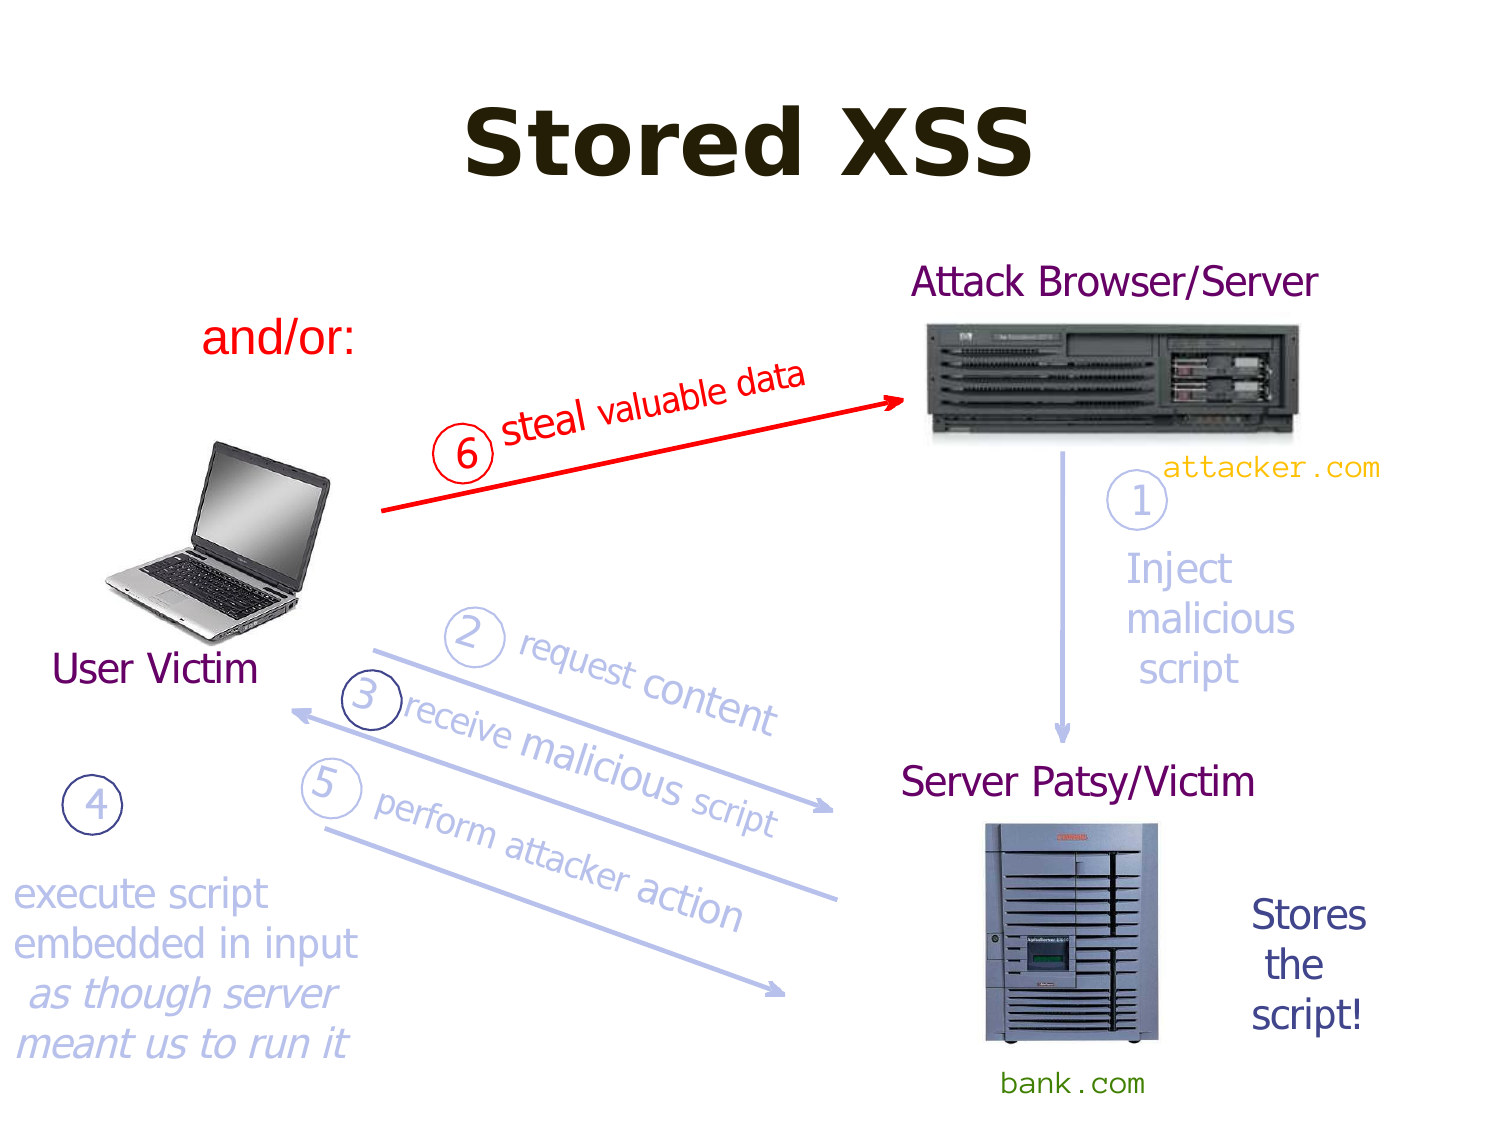

# Stored XSS
Attack Browser/Server
and/or:

steal valuable data

6
attacker.com

1
Inject  malicious  script

2
User Victim

request content
3

Server Patsy/Victim
receive malicious script

5

4
execute script  embedded in input  as though server  meant us to run it

perform attacker action
Stores  the  script!

bank.com